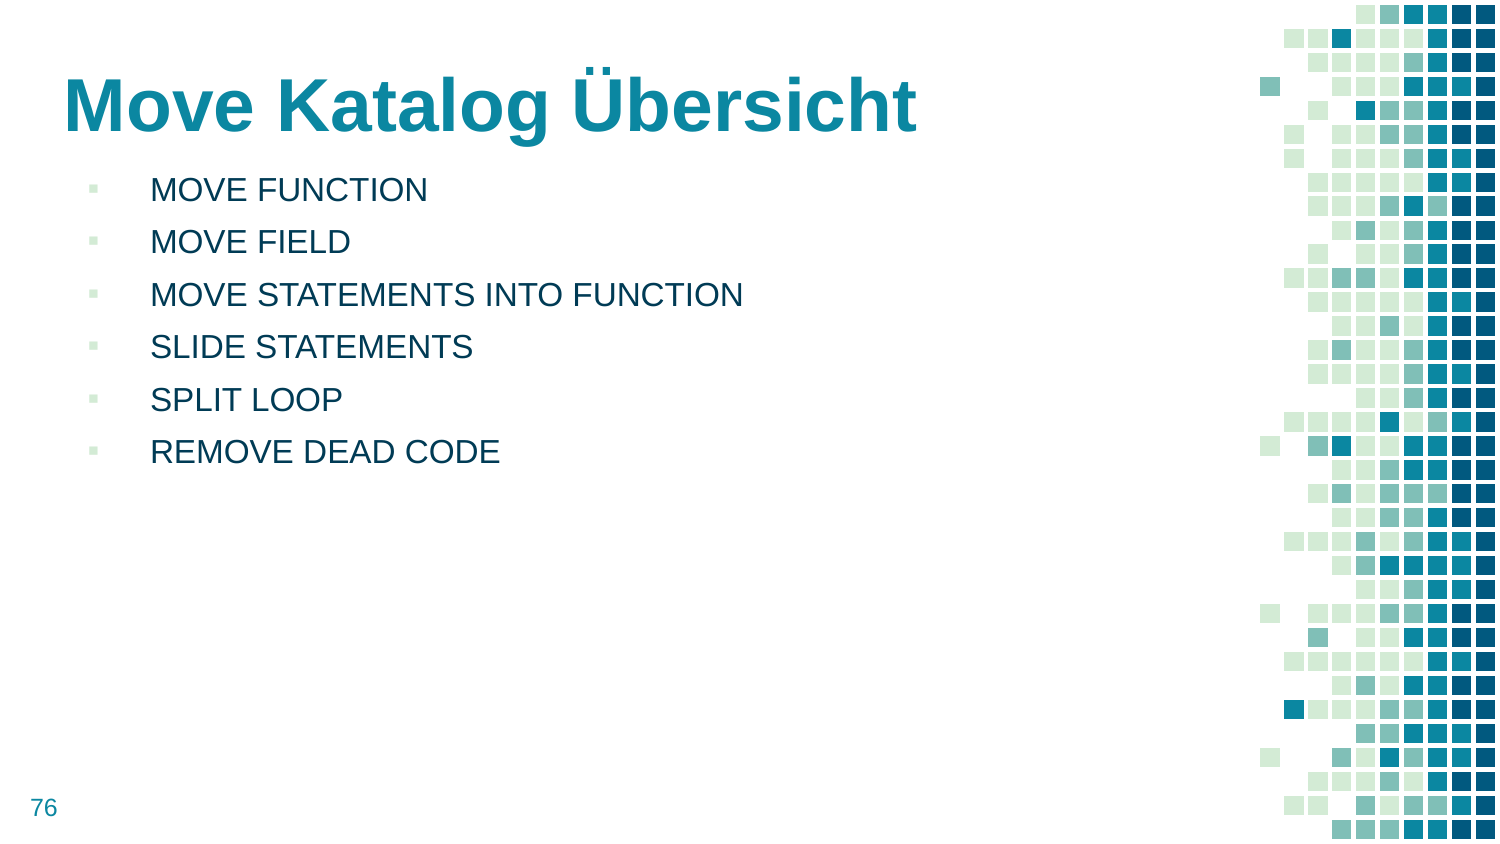

# Move Katalog Übersicht
MOVE FUNCTION
MOVE FIELD
MOVE STATEMENTS INTO FUNCTION
SLIDE STATEMENTS
SPLIT LOOP
REMOVE DEAD CODE

76